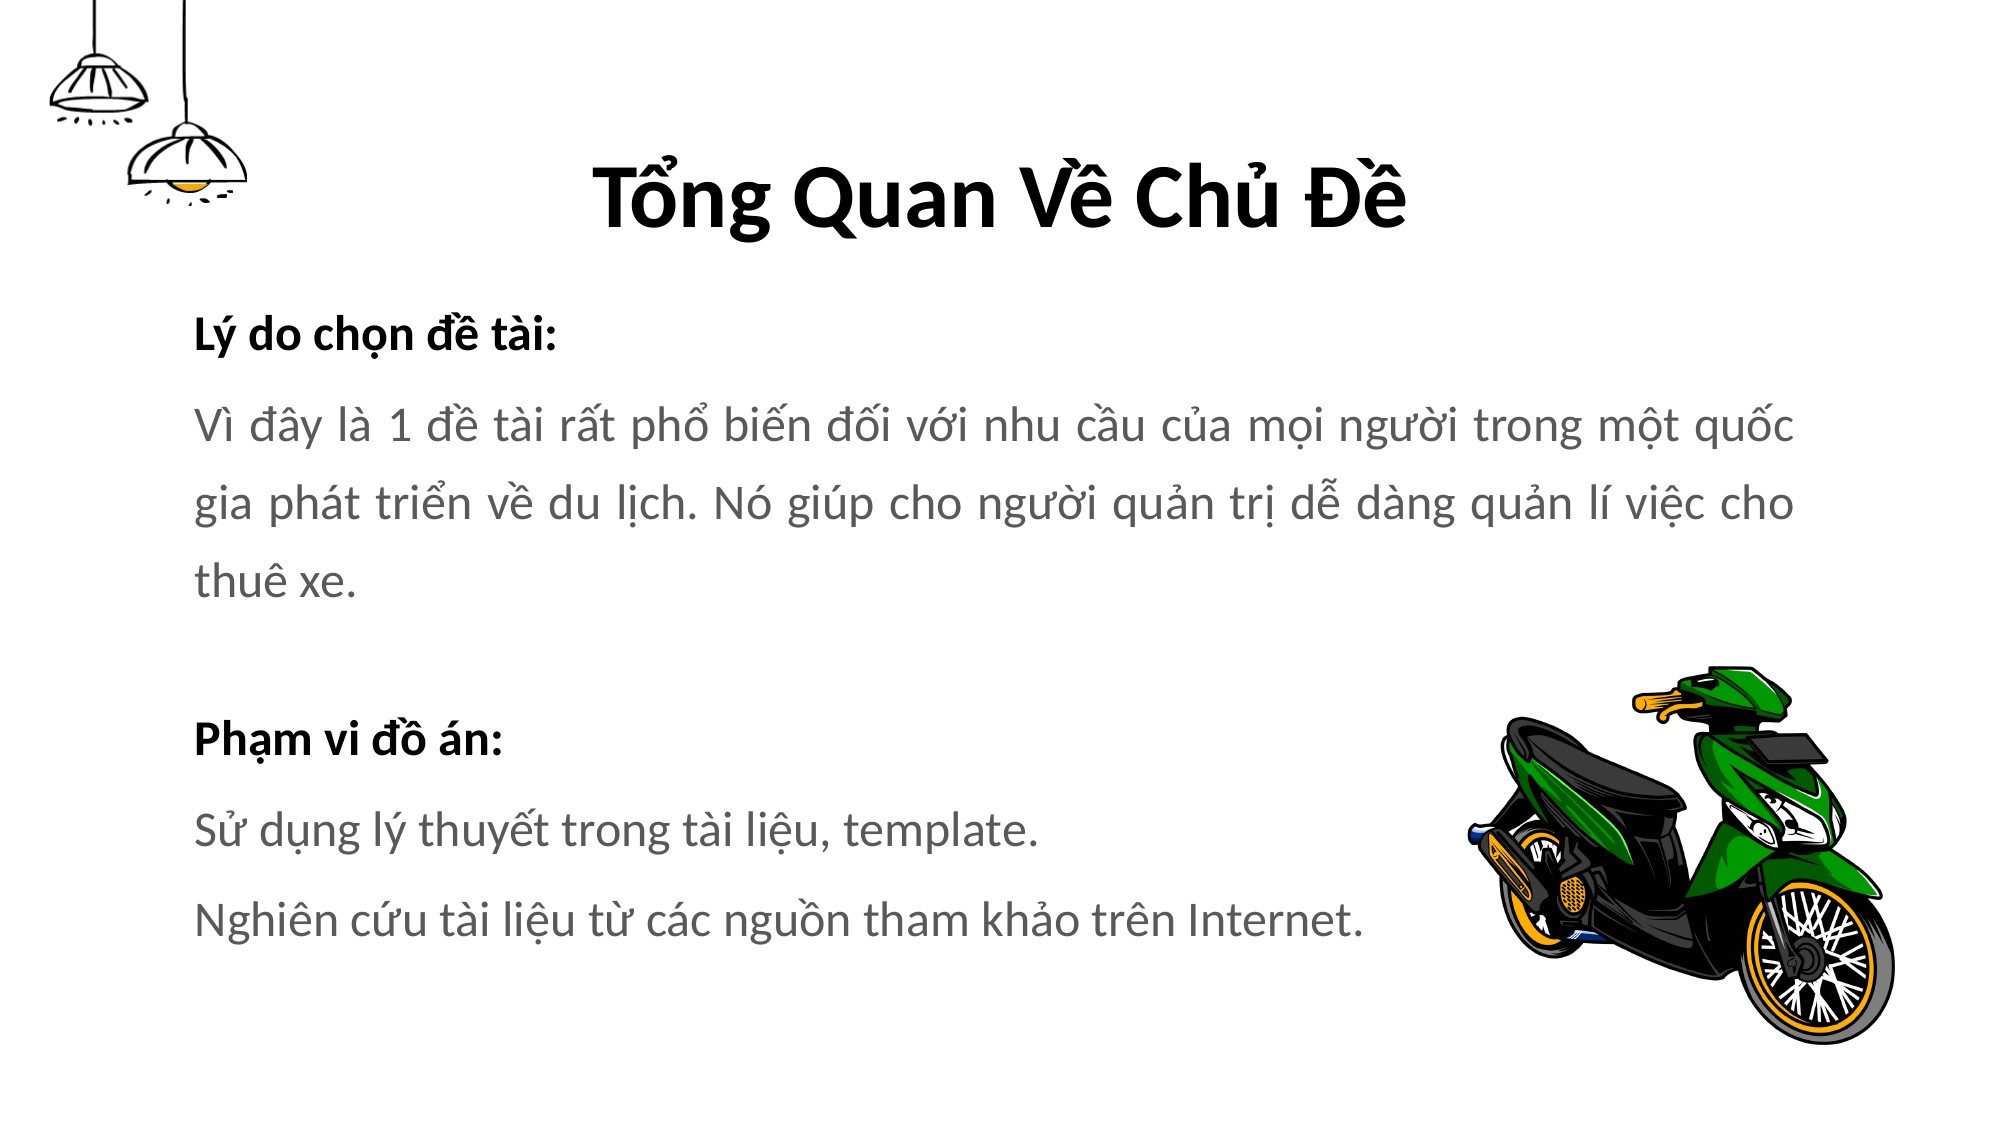

# Tổng Quan Về Chủ Đề
Lý do chọn đề tài:
Vì đây là 1 đề tài rất phổ biến đối với nhu cầu của mọi người trong một quốc gia phát triển về du lịch. Nó giúp cho người quản trị dễ dàng quản lí việc cho thuê xe.

Phạm vi đồ án:
Sử dụng lý thuyết trong tài liệu, template.
Nghiên cứu tài liệu từ các nguồn tham khảo trên Internet.